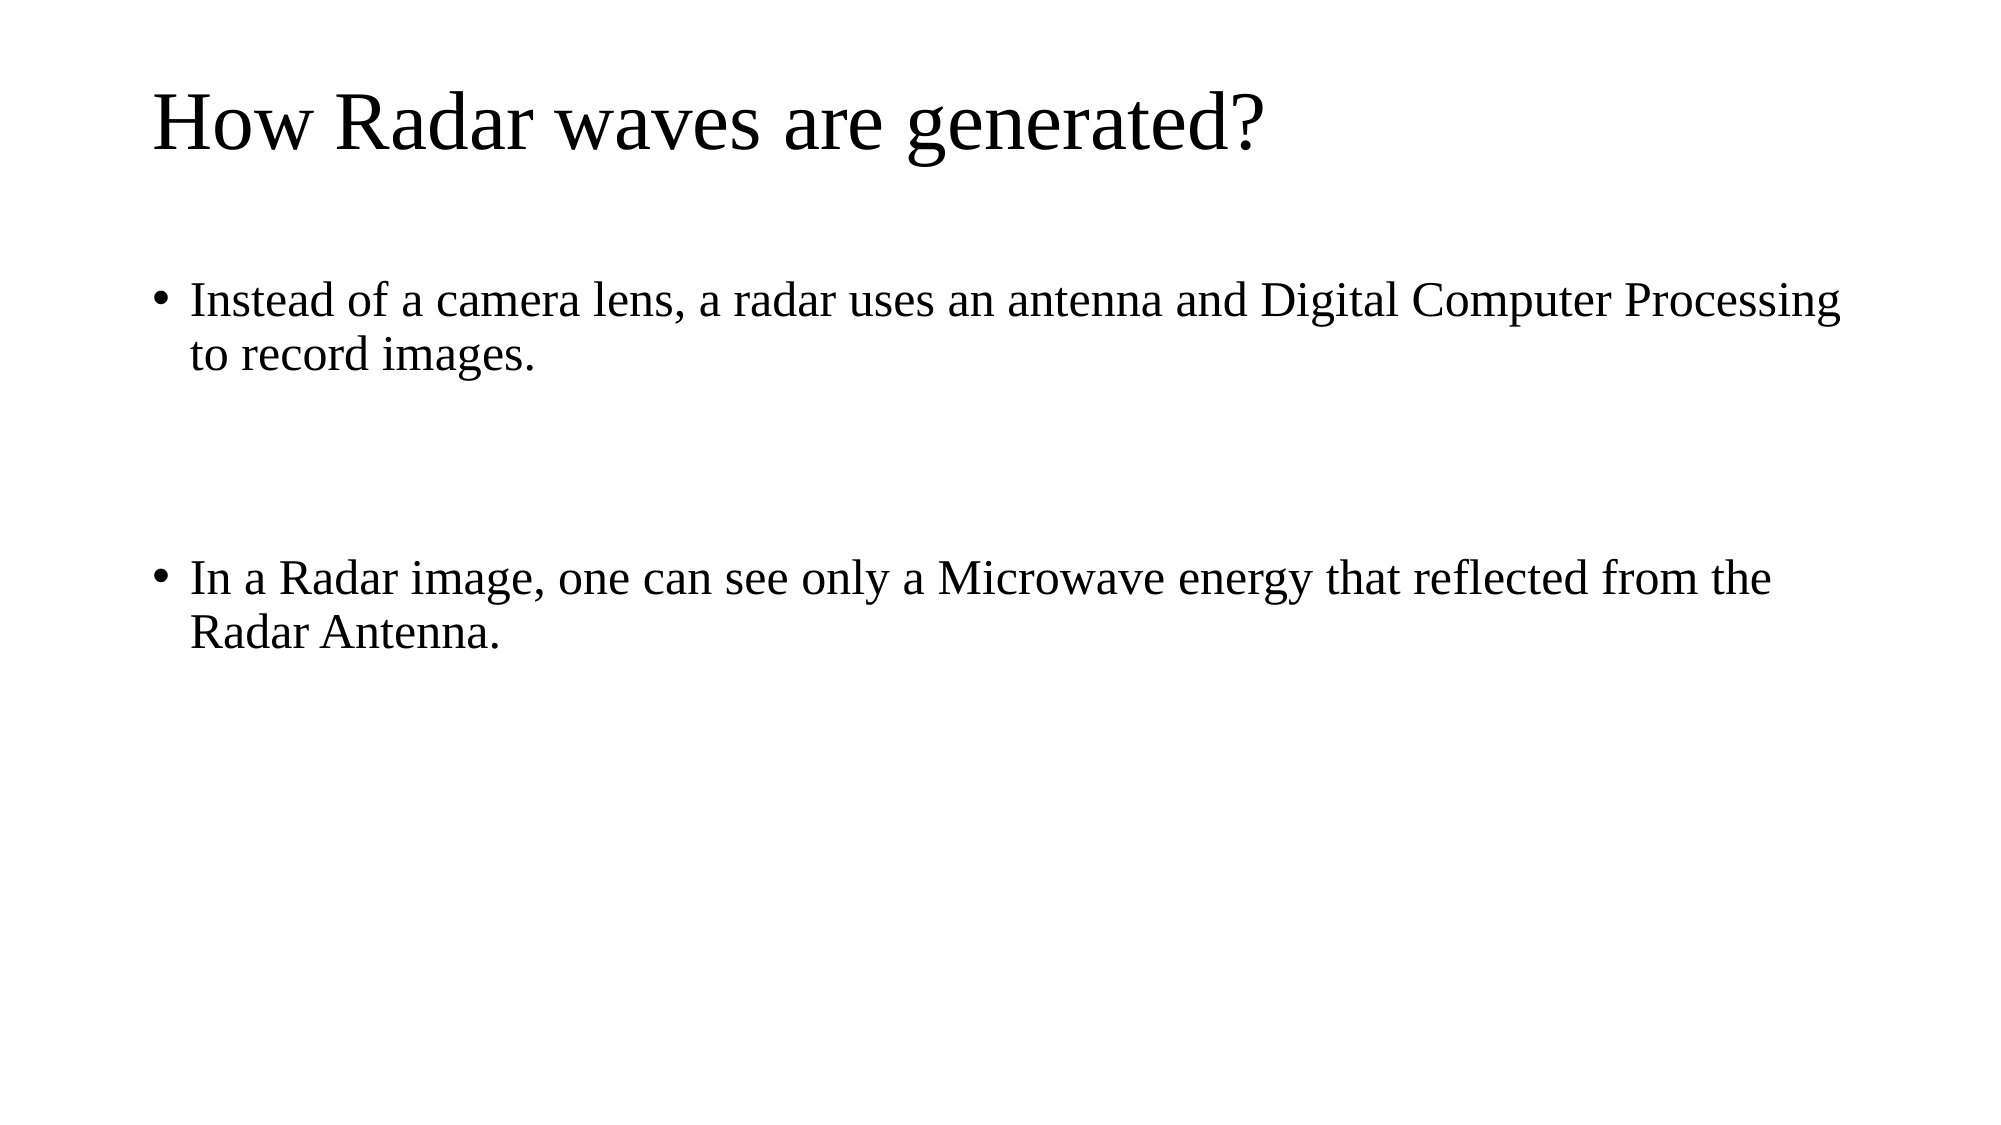

# How Radar waves are generated?

Instead of a camera lens, a radar uses an antenna and Digital Computer Processing to record images.

In a Radar image, one can see only a Microwave energy that reflected from the Radar Antenna.